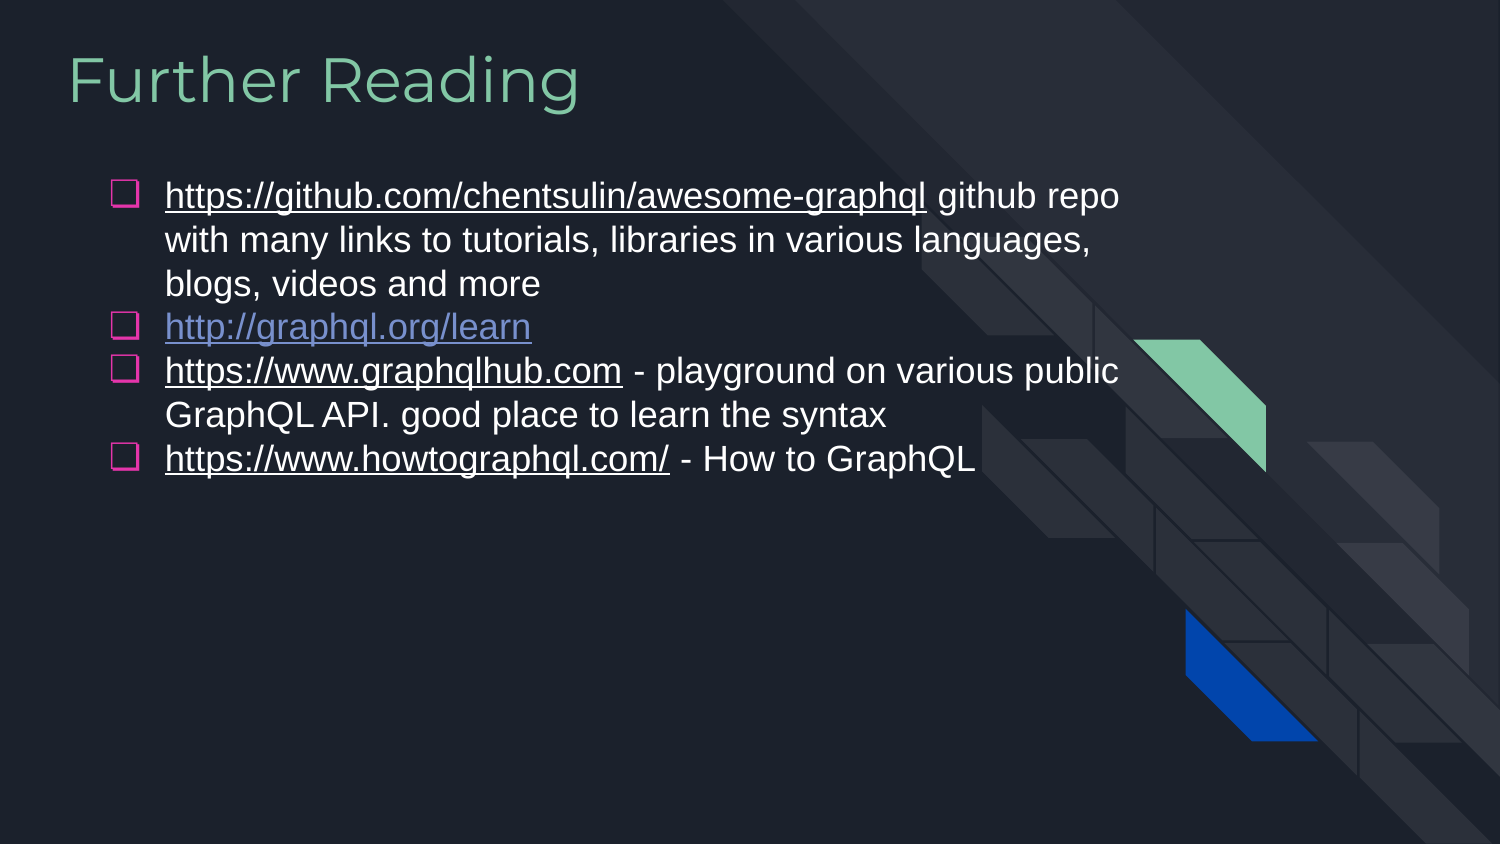

# Further Reading
https://github.com/chentsulin/awesome-graphql github repo with many links to tutorials, libraries in various languages, blogs, videos and more
http://graphql.org/learn
https://www.graphqlhub.com - playground on various public GraphQL API. good place to learn the syntax
https://www.howtographql.com/ - How to GraphQL